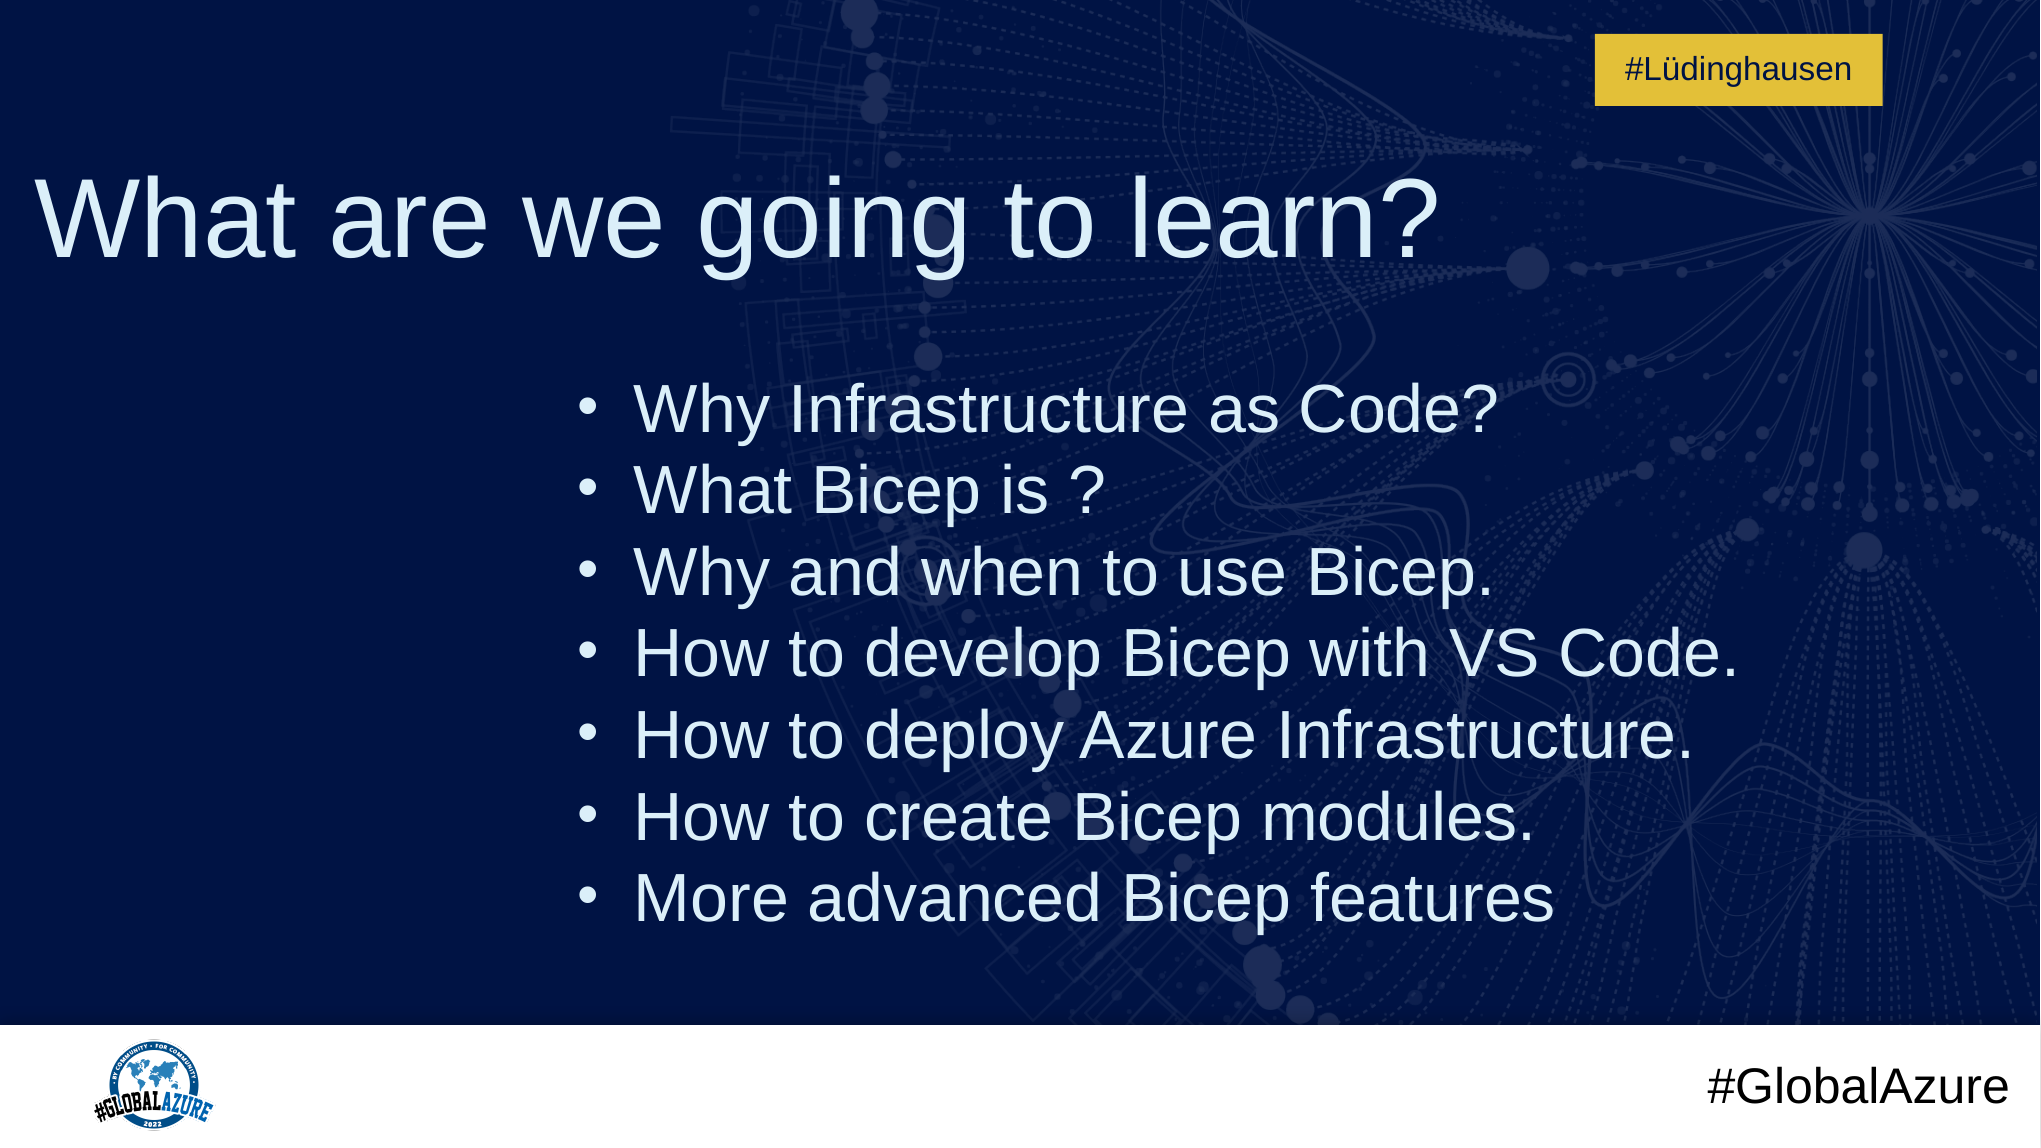

What are we going to learn?
Why Infrastructure as Code?
What Bicep is ?
Why and when to use Bicep.
How to develop Bicep with VS Code.
How to deploy Azure Infrastructure.
How to create Bicep modules.
More advanced Bicep features